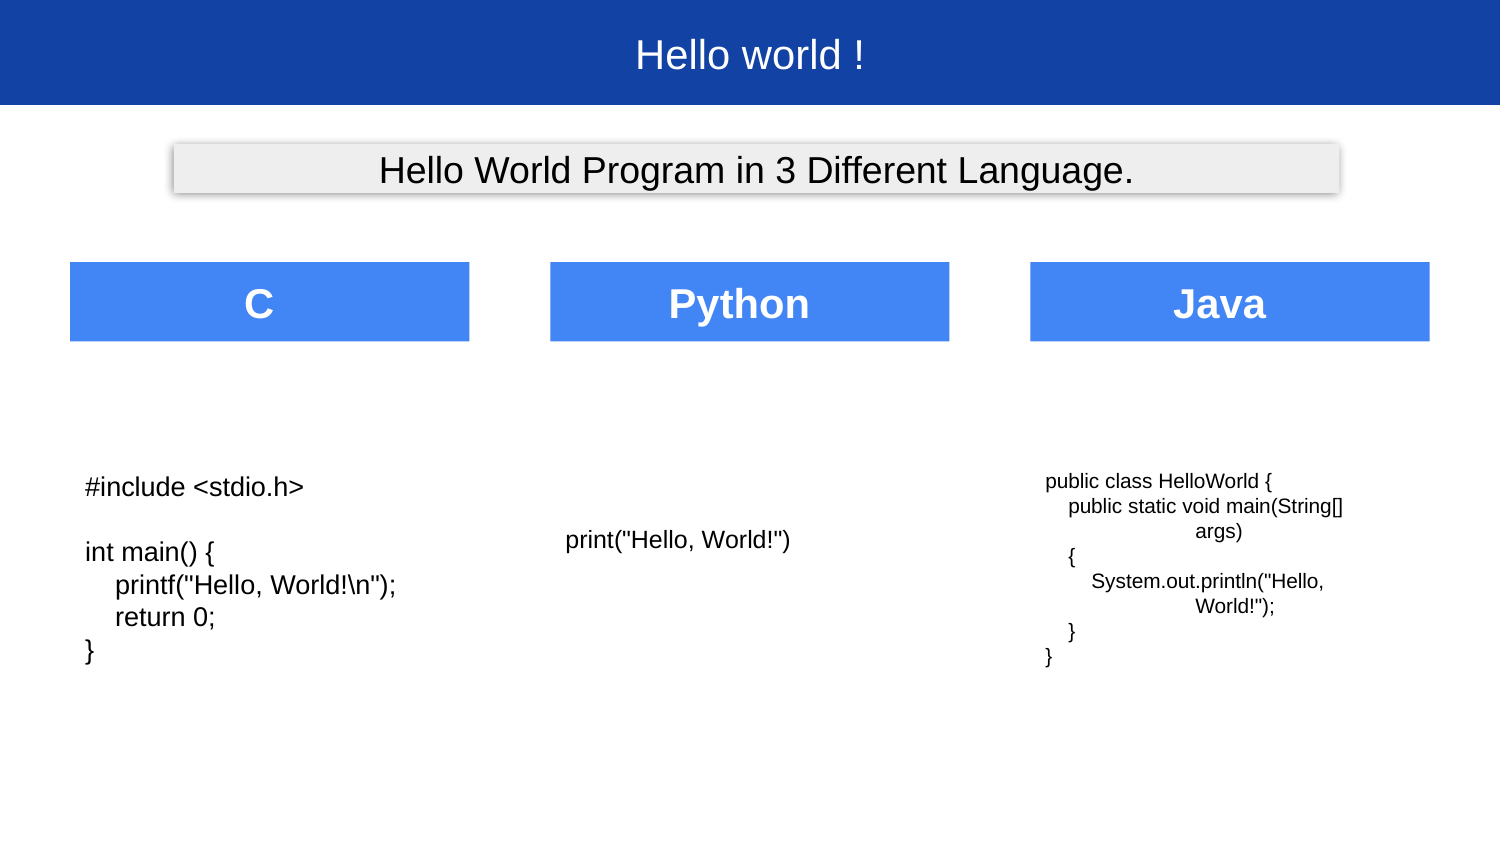

Hello world !
Hello World Program in 3 Different Language.

Python

C
Java

#include <stdio.h>

int main() {
    printf("Hello, World!\n");
    return 0;
}
print("Hello, World!")

public class HelloWorld {
    public static void main(String[]
	args)
    {
        System.out.println("Hello,
	World!");
    }
}